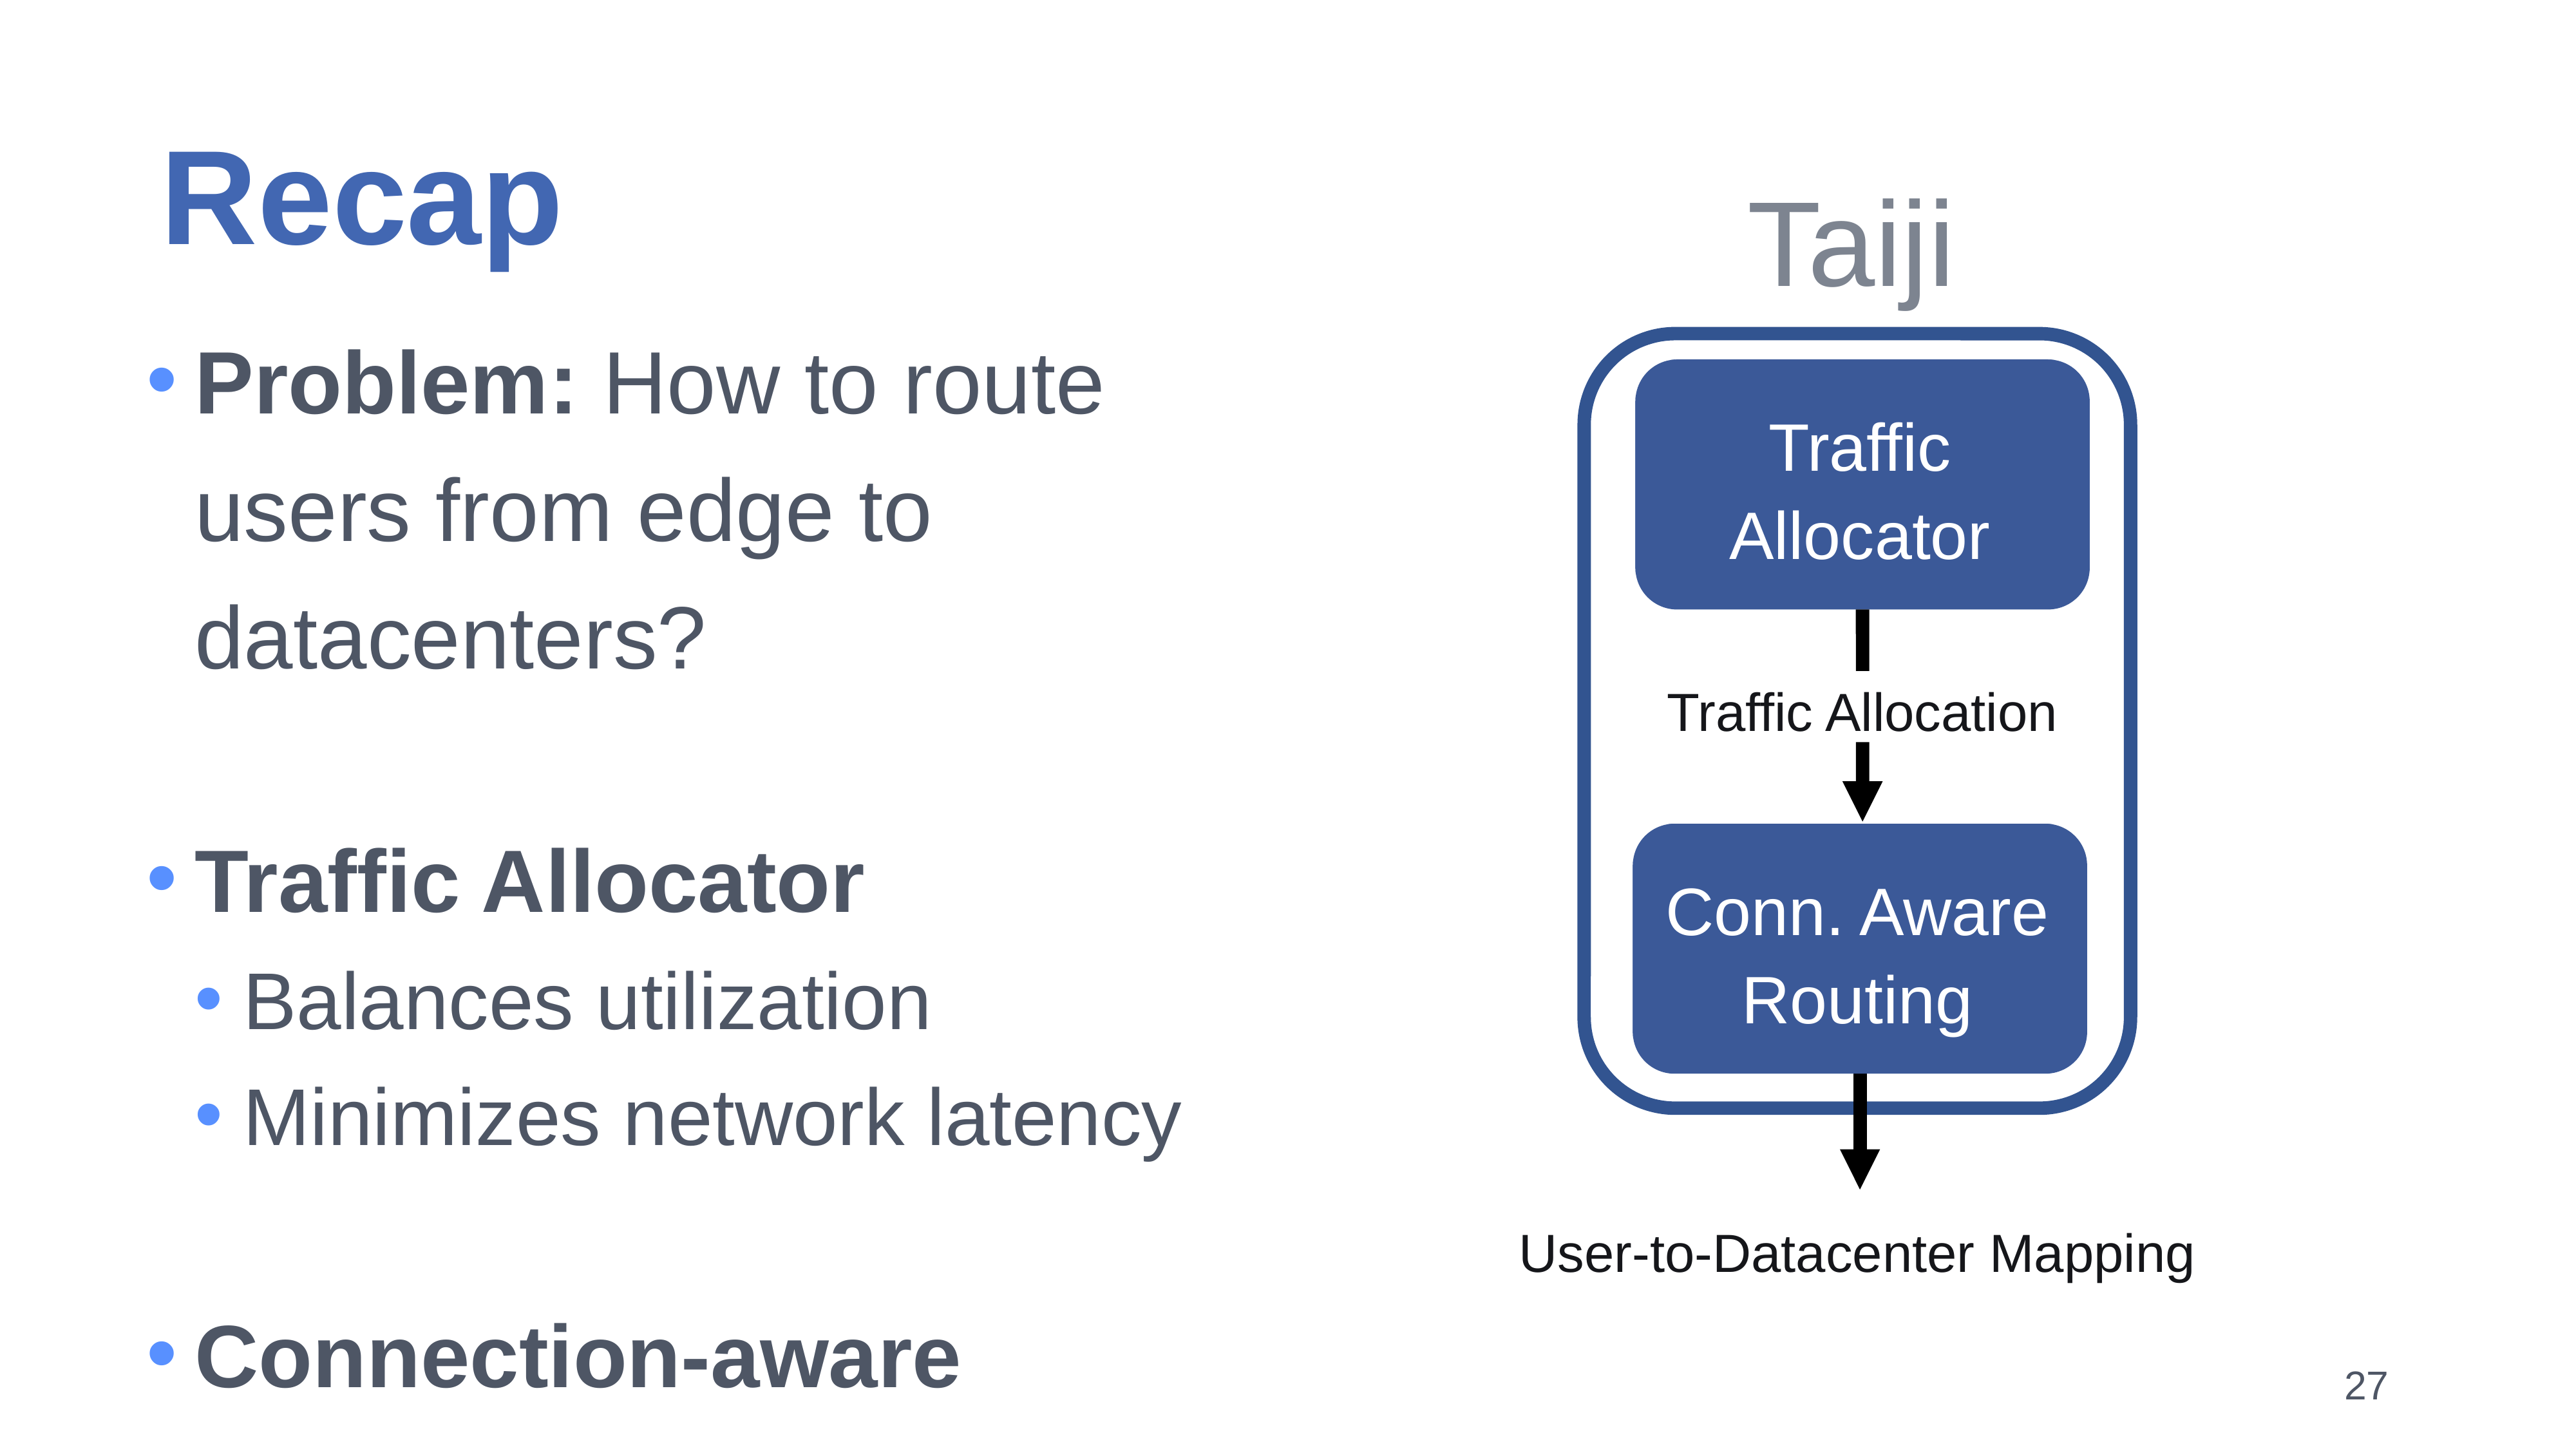

# Recap
Taiji
Problem: How to route users from edge to datacenters?

Traffic Allocator
Balances utilization
Minimizes network latency

Connection-aware Routing
Cache efficiency

Traffic
Allocator
Traffic Allocation

Conn. Aware
Routing
User-to-Datacenter Mapping
27